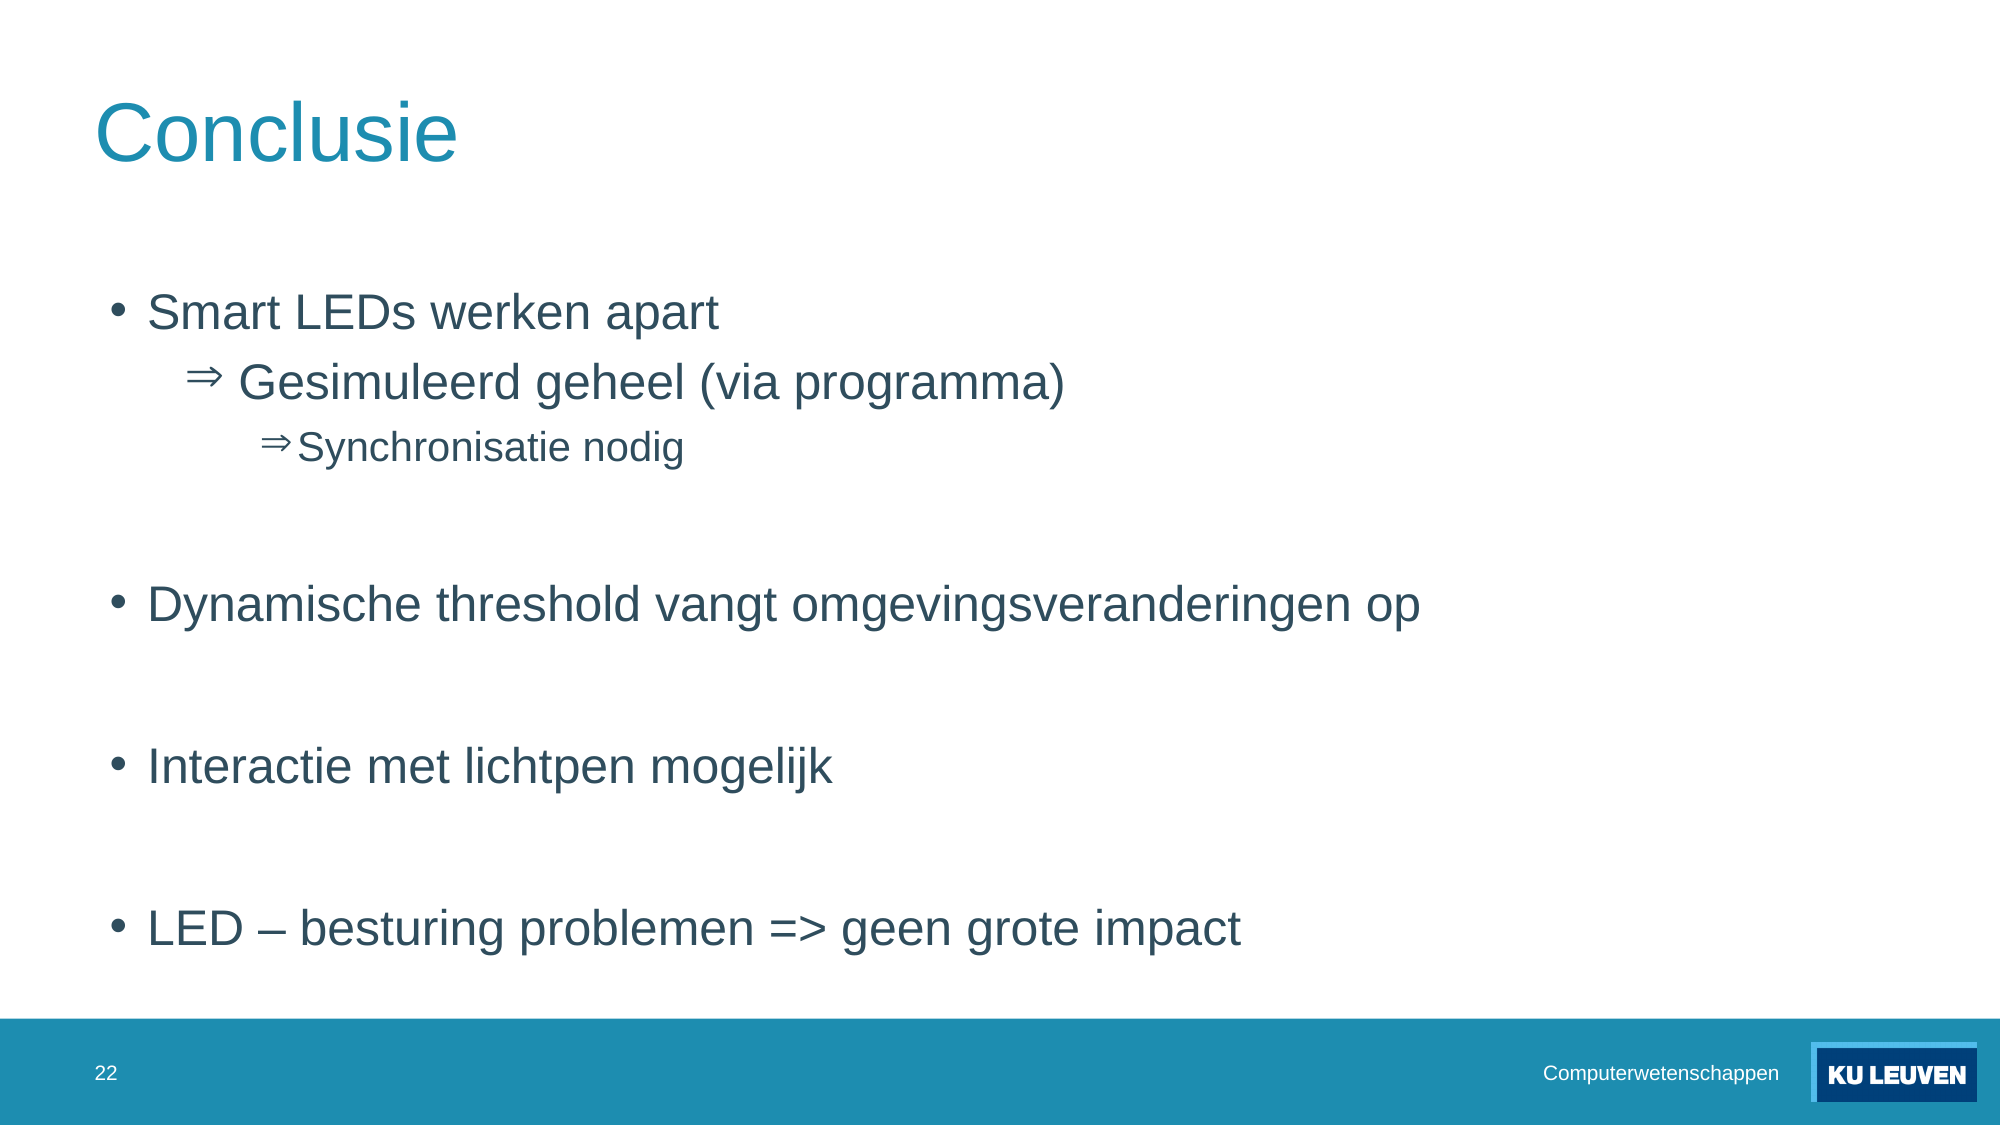

# Conclusie
Smart LEDs werken apart
 Gesimuleerd geheel (via programma)
Synchronisatie nodig

Dynamische threshold vangt omgevingsveranderingen op

Interactie met lichtpen mogelijk

LED – besturing problemen => geen grote impact
22
Computerwetenschappen